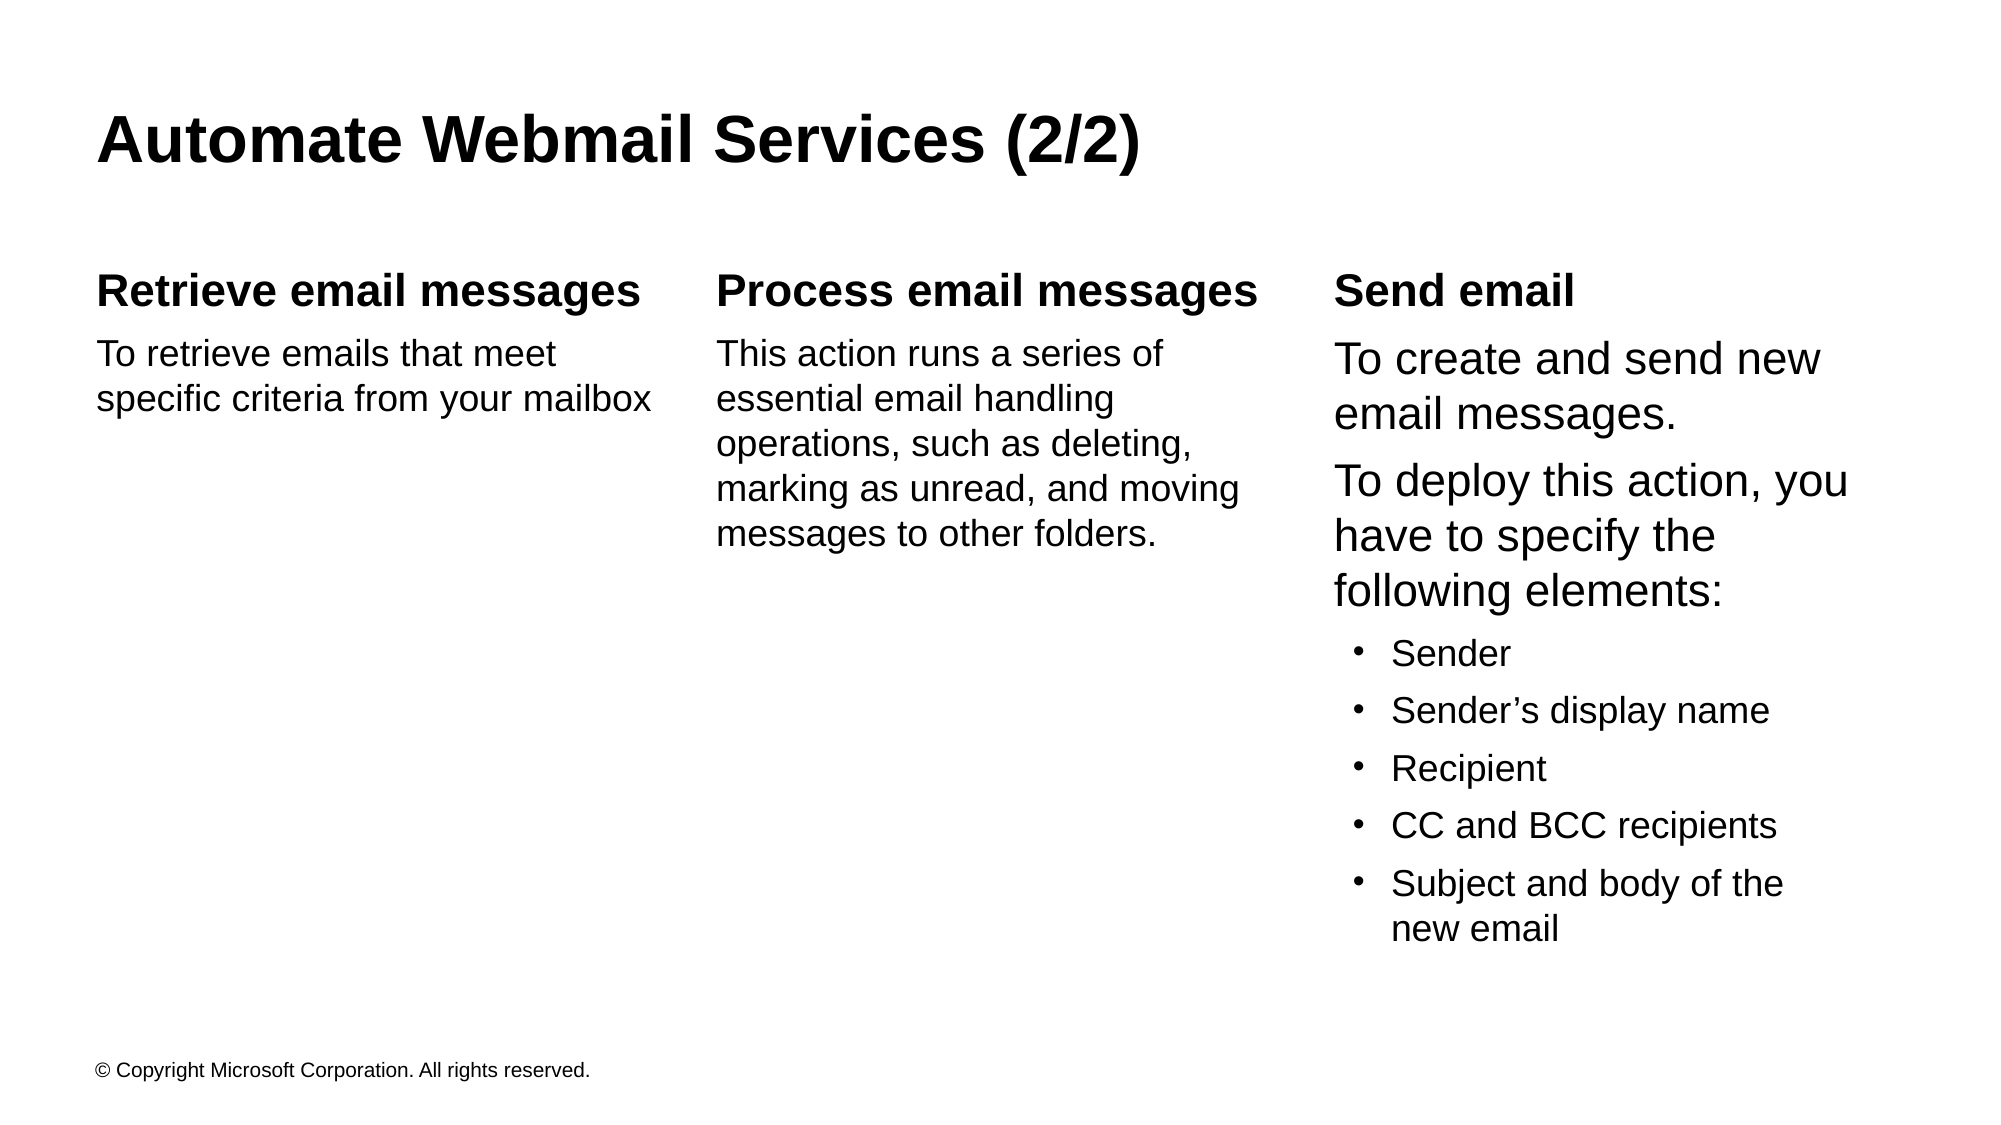

# Automate Webmail Services (2/2)
Retrieve email messages
To retrieve emails that meet specific criteria from your mailbox

Process email messages
This action runs a series of essential email handling operations, such as deleting, marking as unread, and moving messages to other folders.

Send email
To create and send new email messages.
To deploy this action, you have to specify the following elements:
Sender
Sender’s display name
Recipient
CC and BCC recipients
Subject and body of the
new email